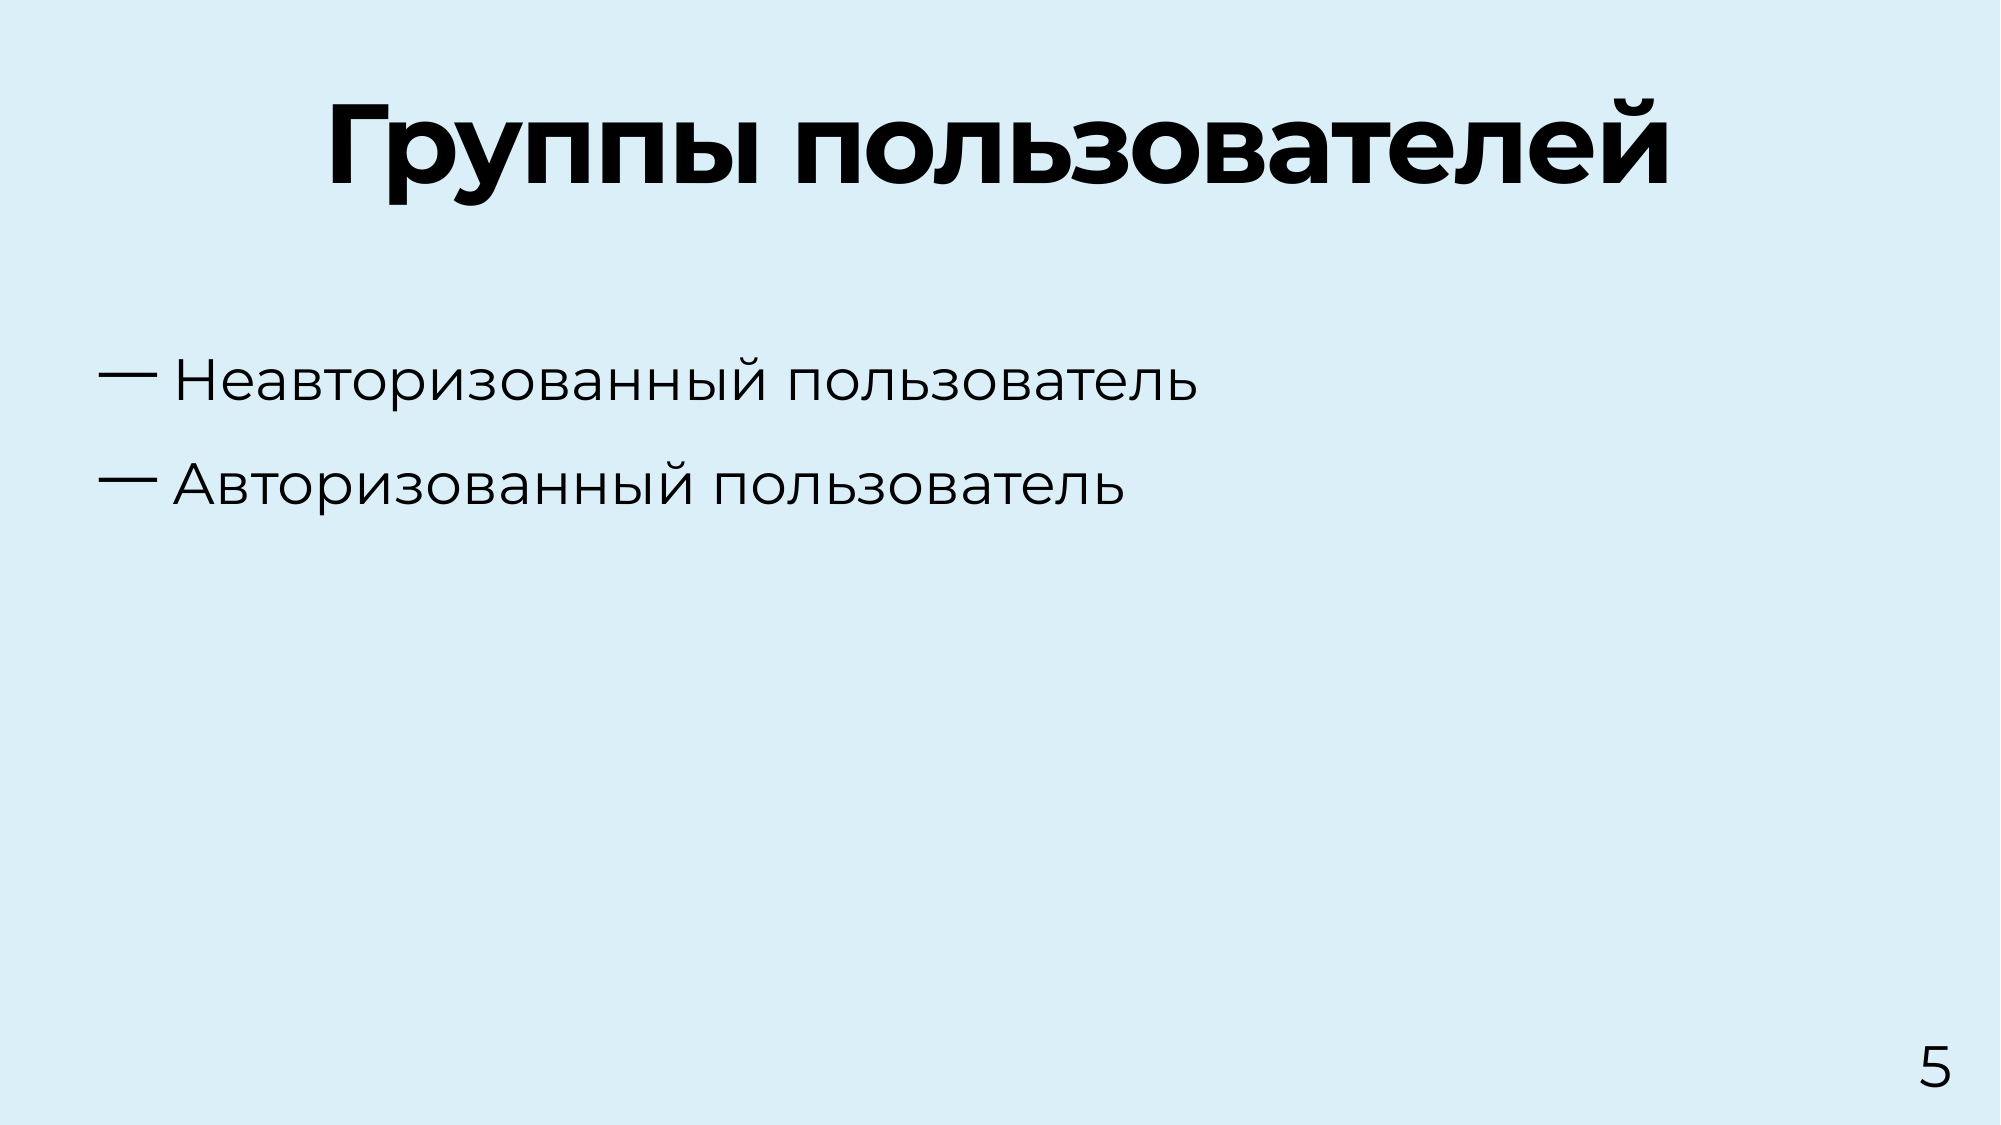

# Группы пользователей
 Неавторизованный пользователь
 Авторизованный пользователь
5